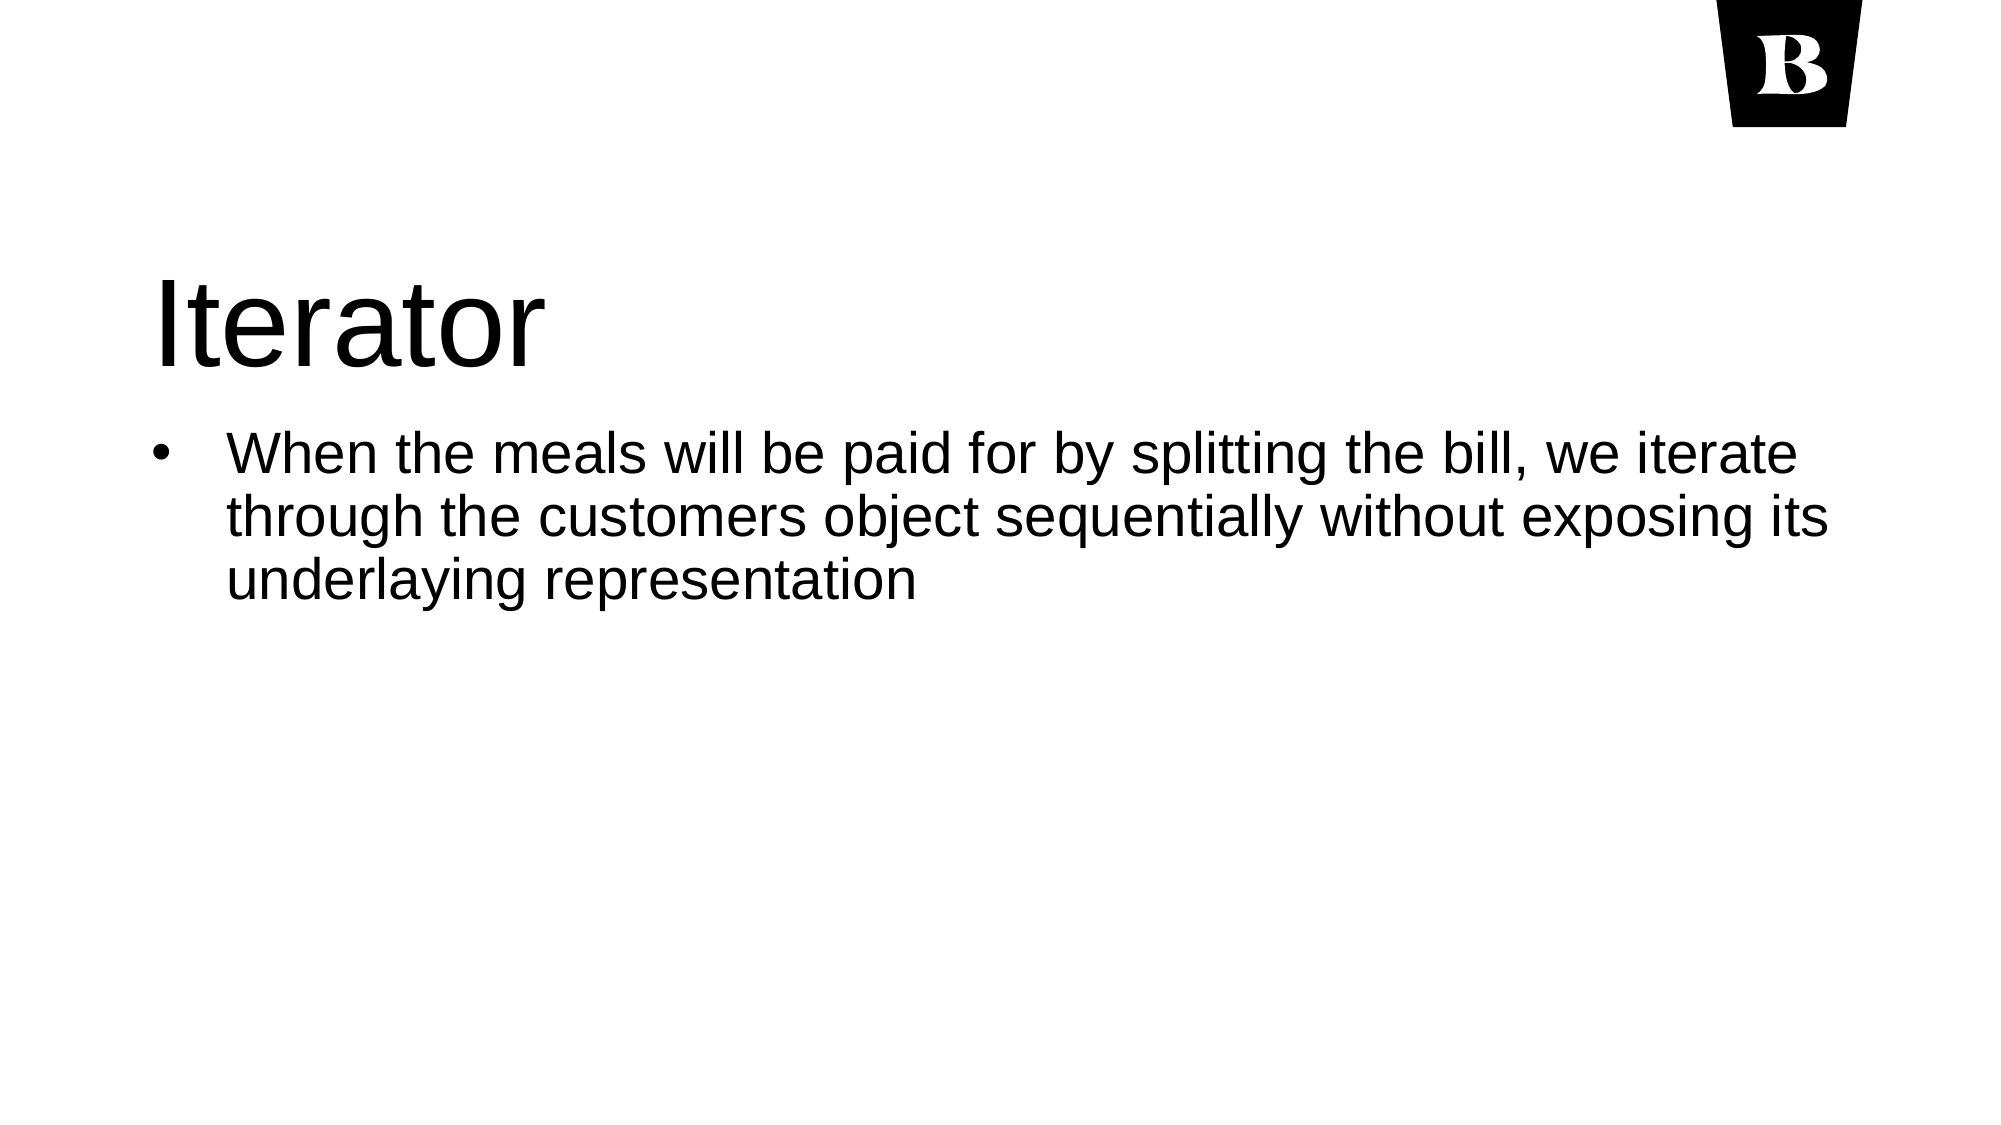

# Iterator
When the meals will be paid for by splitting the bill, we iterate through the customers object sequentially without exposing its underlaying representation